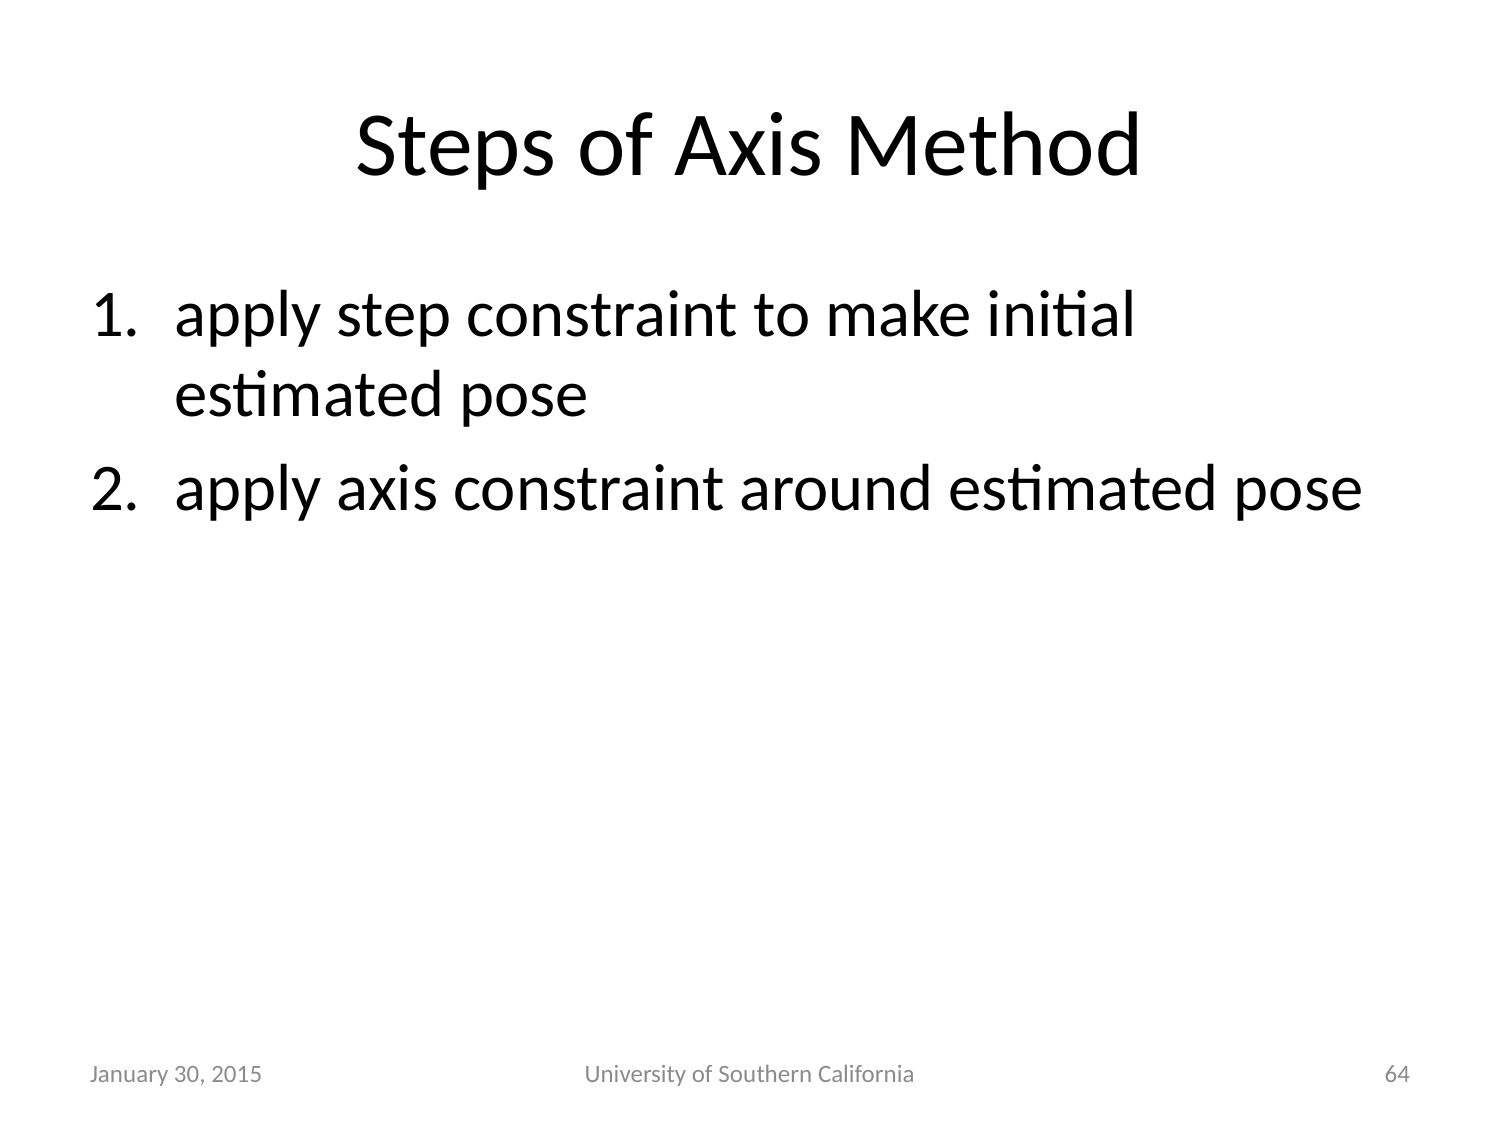

# Steps of Axis Method
apply step constraint to make initial estimated pose
apply axis constraint around estimated pose

January 30, 2015
University of Southern California
64